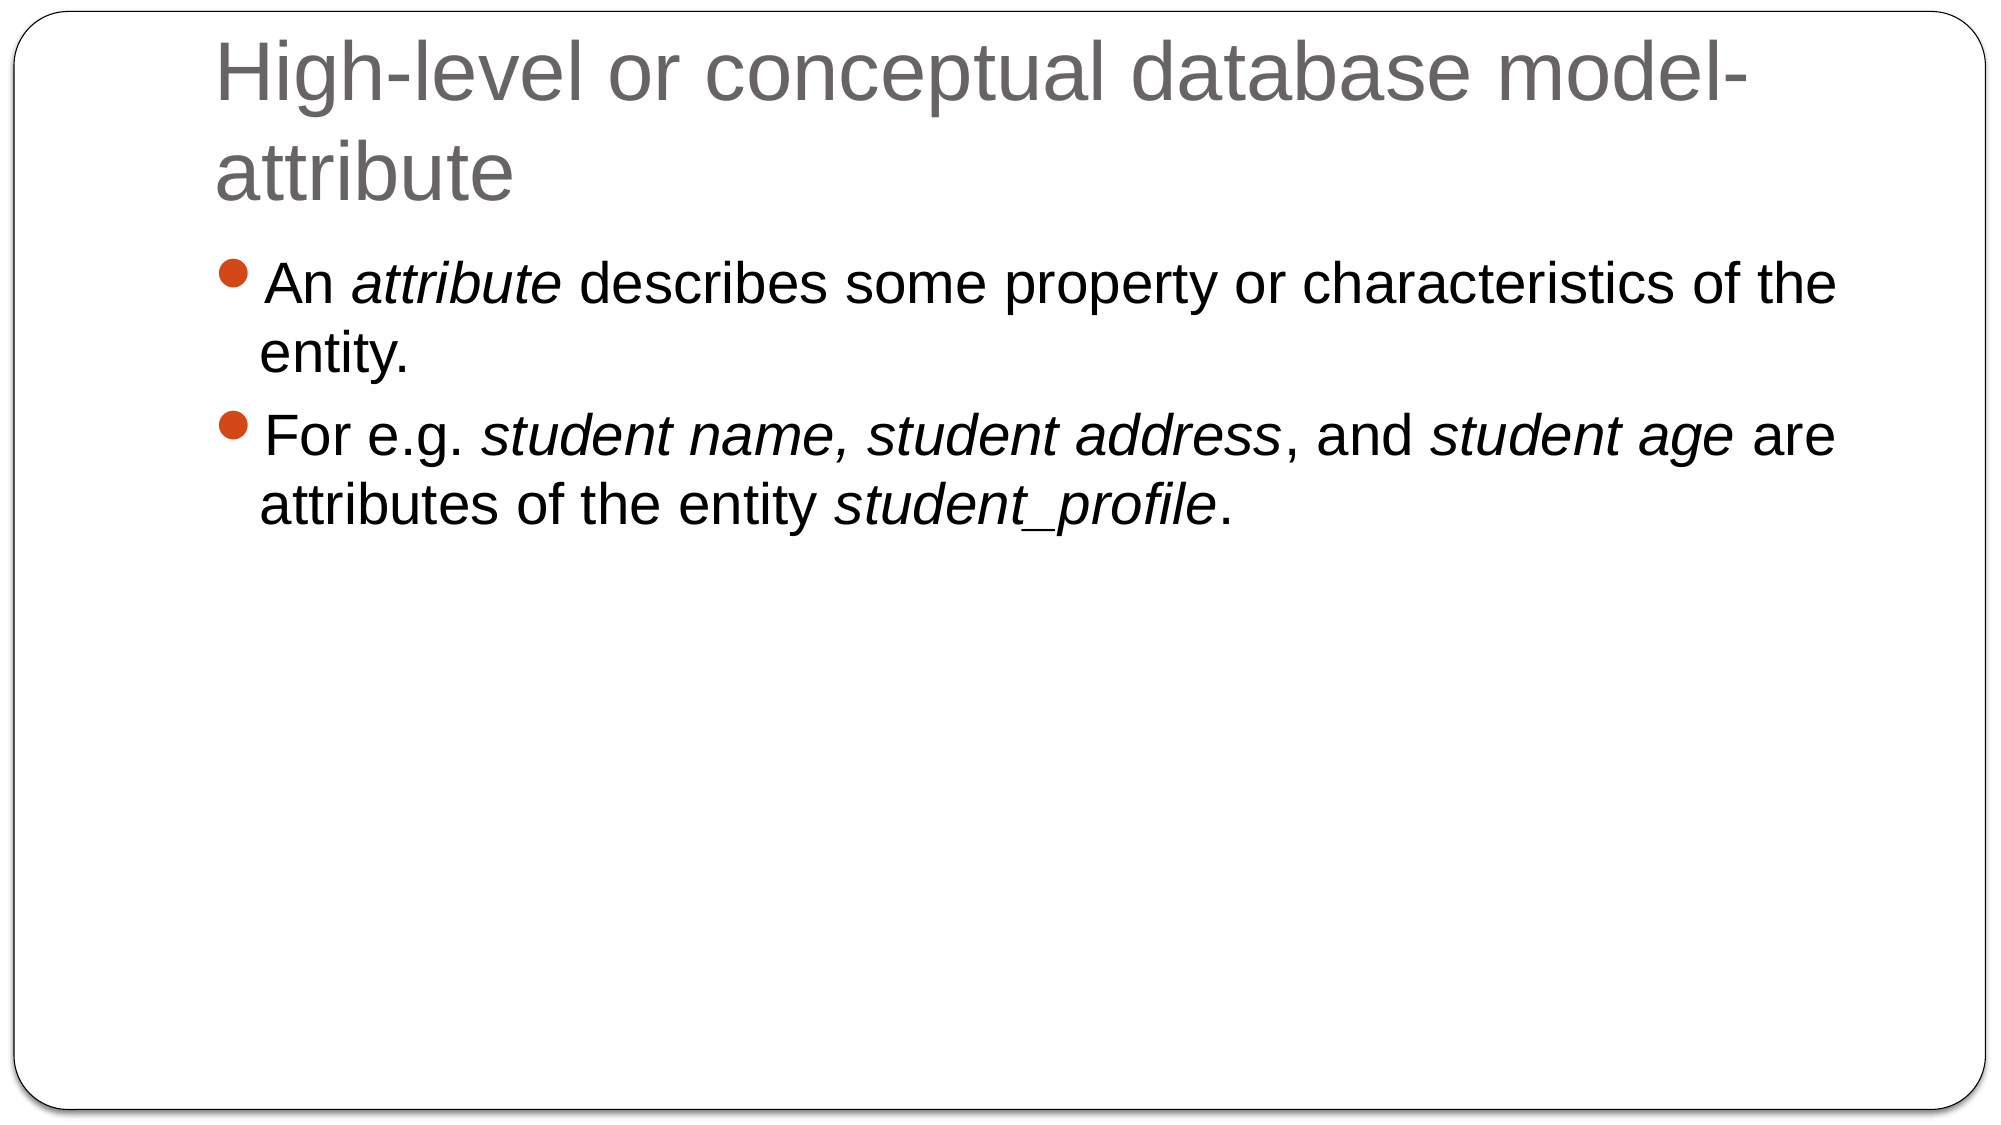

# High-level or conceptual database model- attribute
An attribute describes some property or characteristics of the entity.
For e.g. student name, student address, and student age are attributes of the entity student_profile.